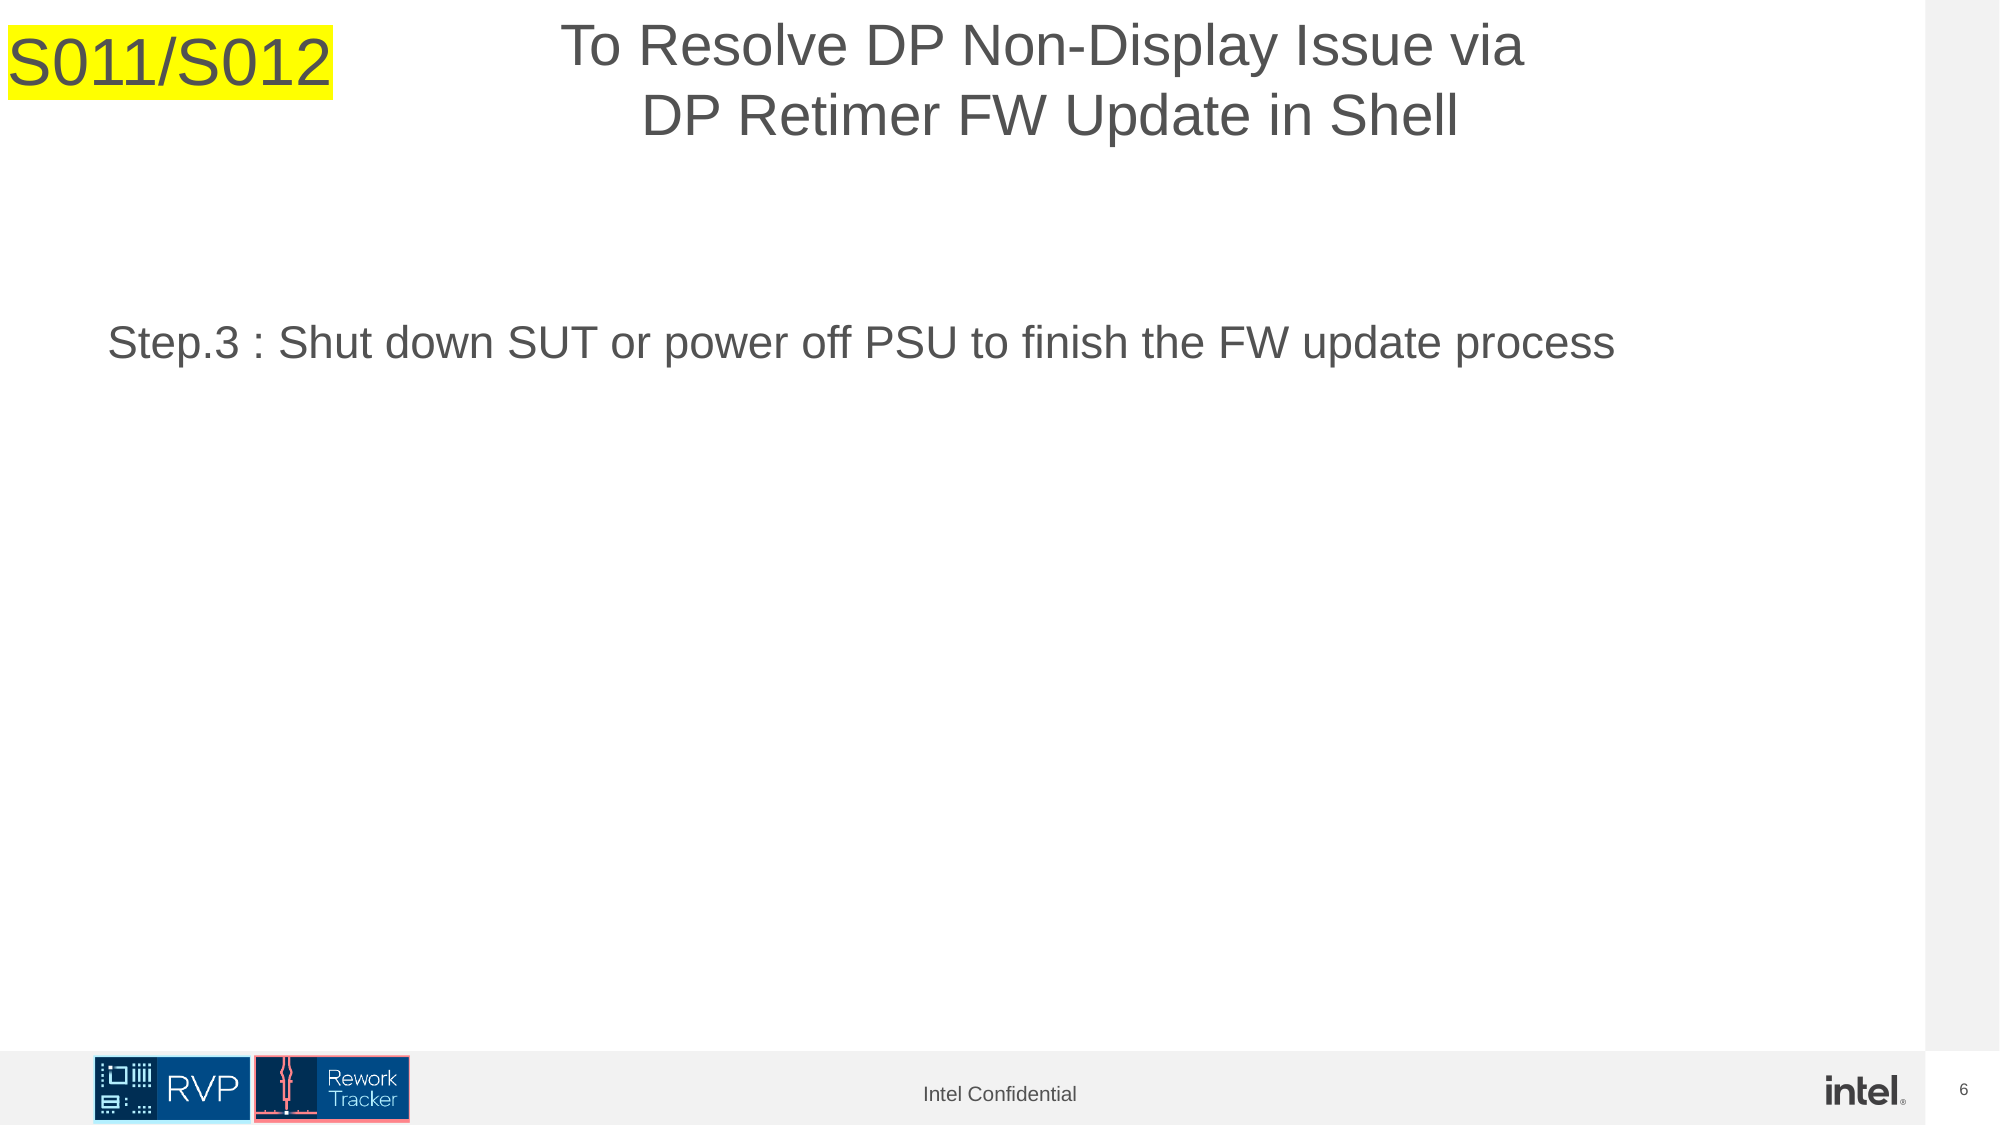

To Resolve DP Non-Display Issue via
     DP Retimer FW Update in Shell
# S011/S012
Step.3 : Shut down SUT or power off PSU to finish the FW update process